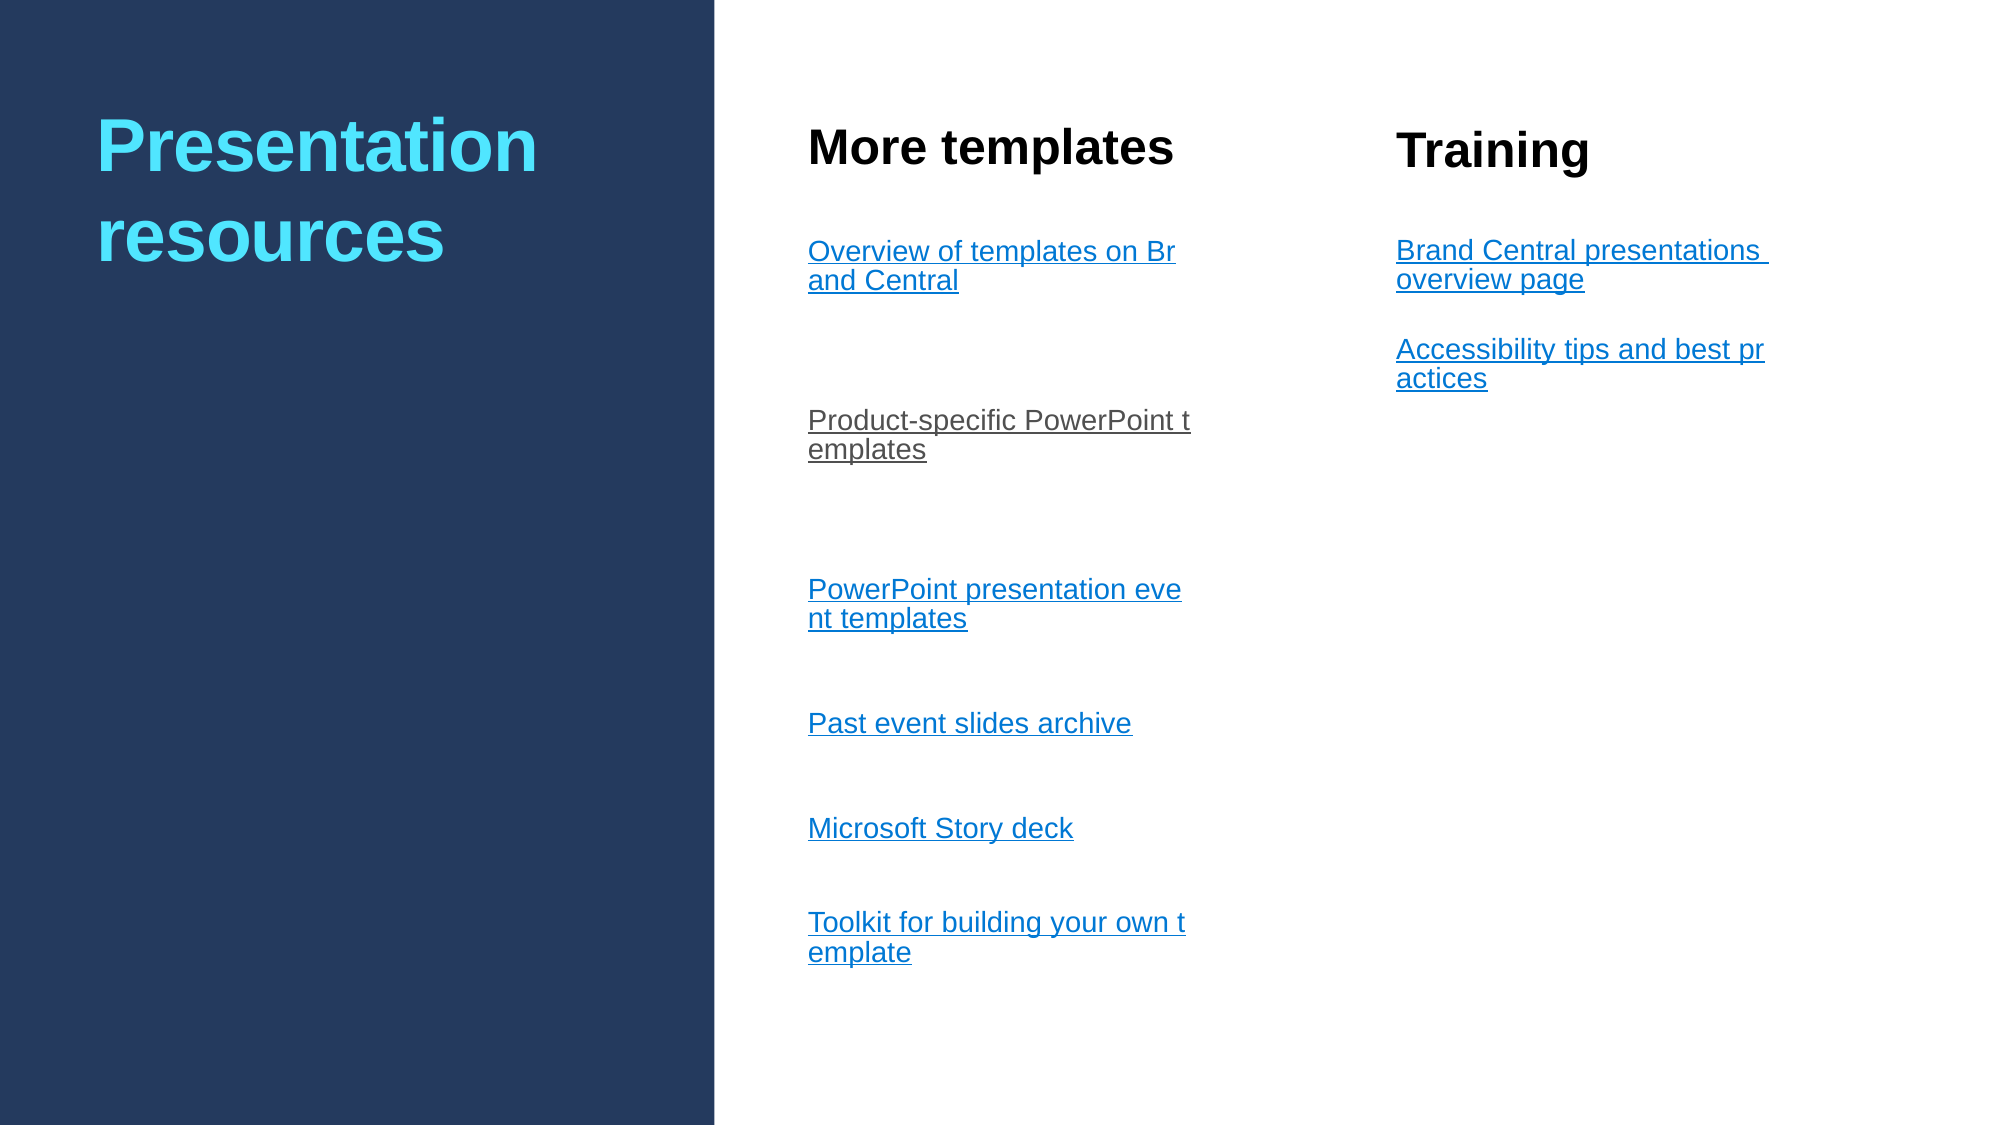

# Presentation resources
More templates
Training
Brand Central presentations overview page

Accessibility tips and best practices

Overview of templates on Brand Central
Product-specific PowerPoint templates

PowerPoint presentation event templates

Past event slides archive

Microsoft Story deck

Toolkit for building your own template